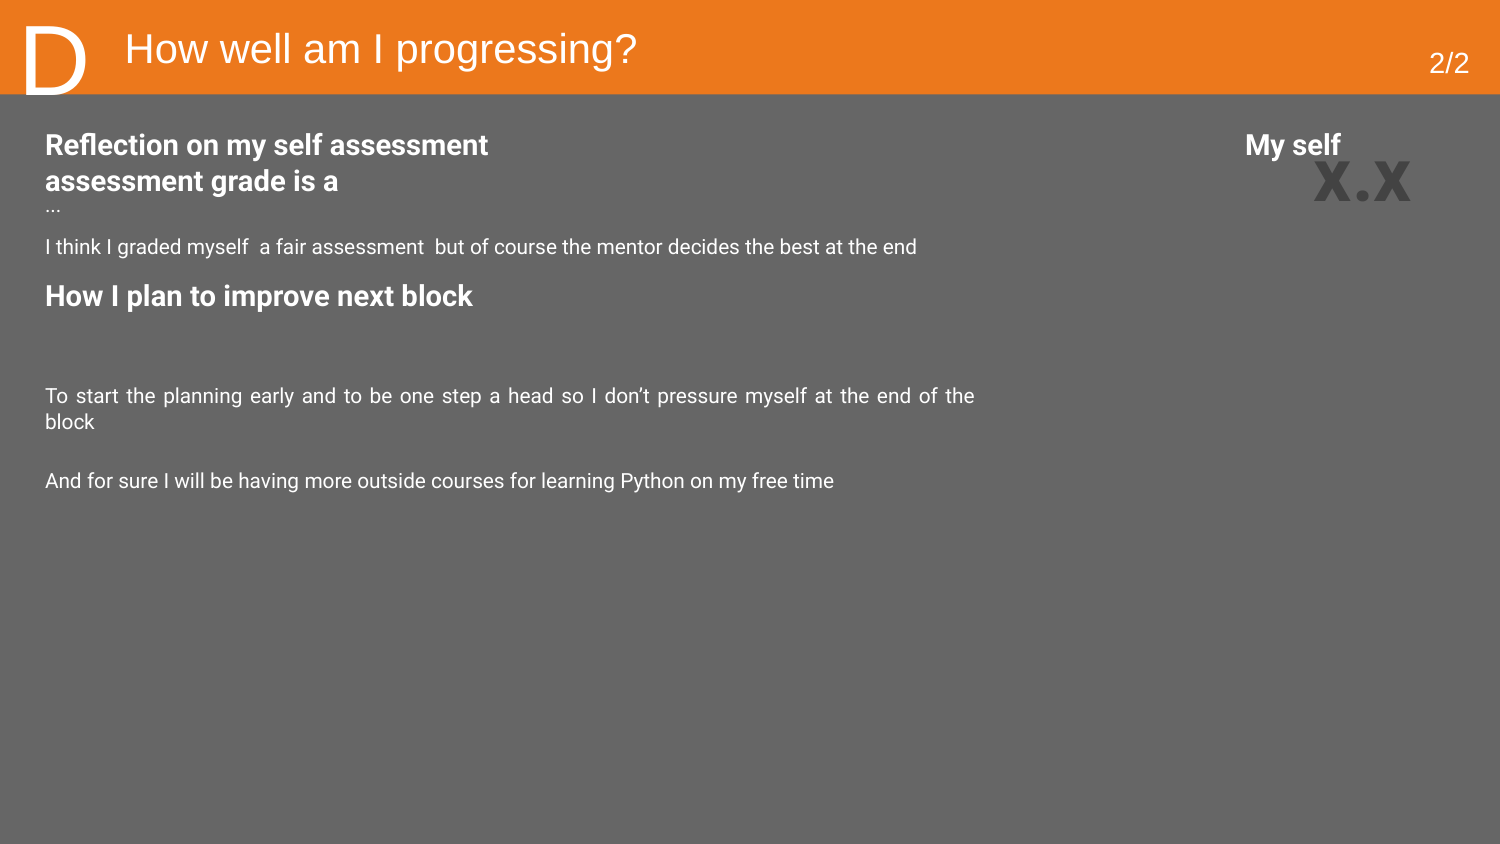

# How well am I progressing?
2/2
D

Reflection on my self assessment						My self assessment grade is a
x.x
...
I think I graded myself  a fair assessment  but of course the mentor decides the best at the end
How I plan to improve next block

To start the planning early and to be one step a head so I don’t pressure myself at the end of the block
And for sure I will be having more outside courses for learning Python on my free time